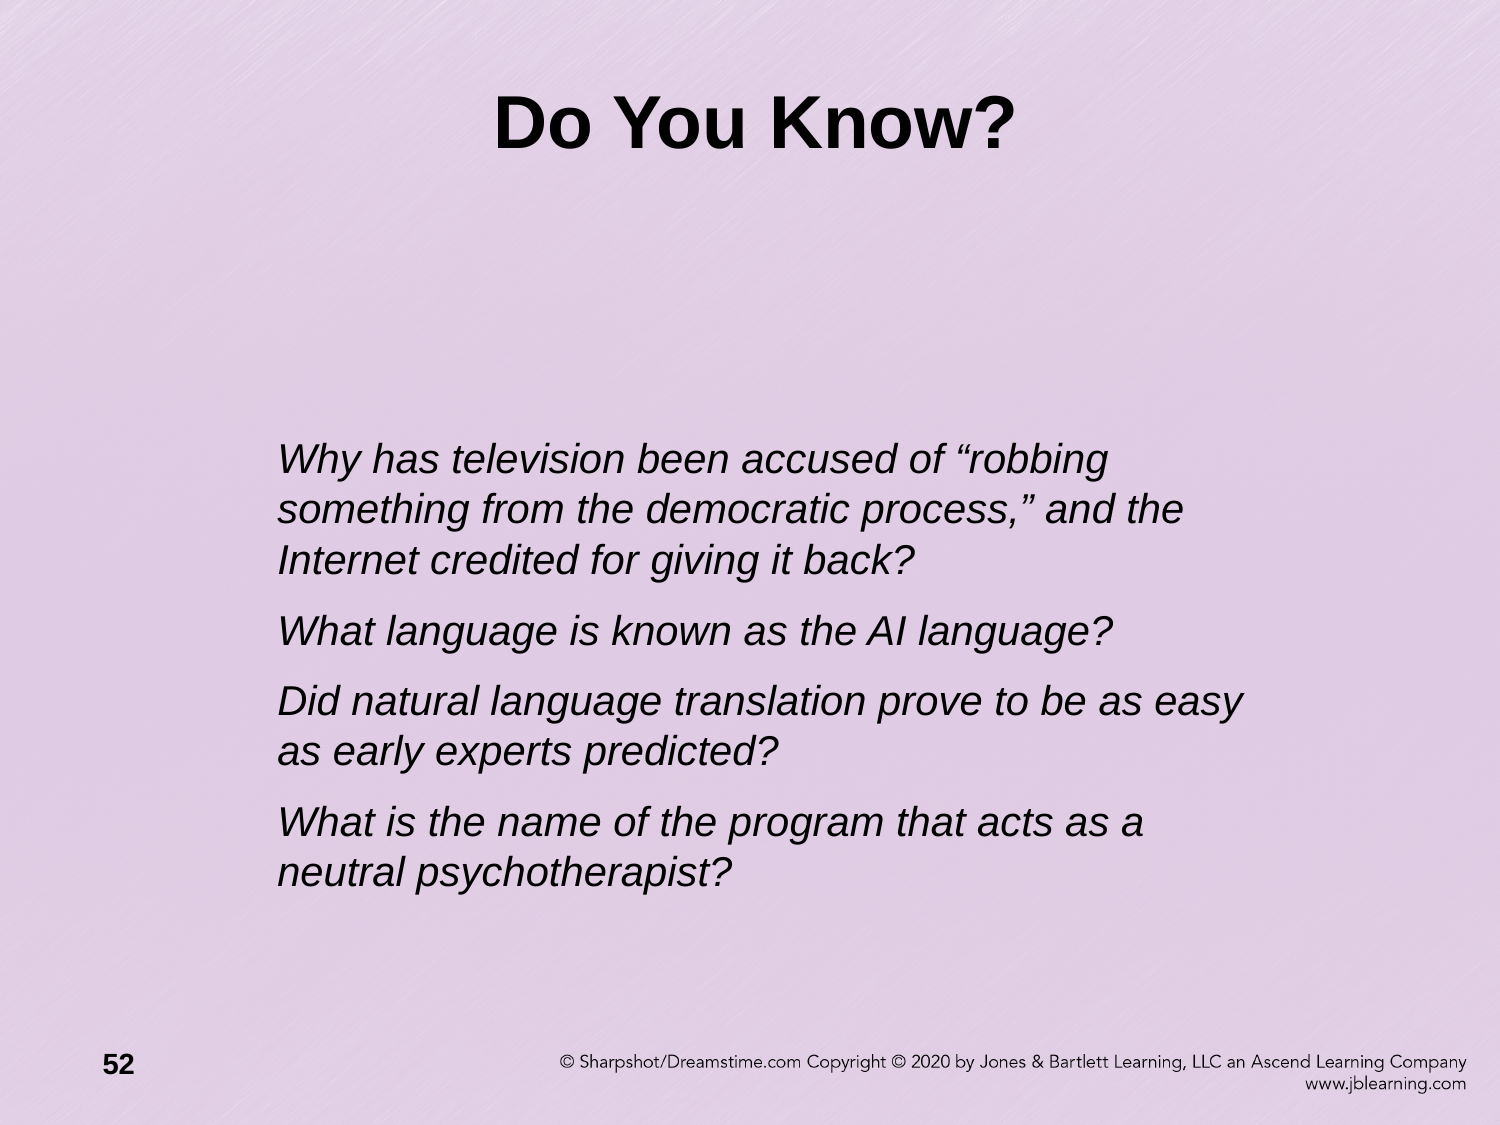

# Do You Know?
Why has television been accused of “robbing something from the democratic process,” and the Internet credited for giving it back?
What language is known as the AI language?
Did natural language translation prove to be as easy as early experts predicted?
What is the name of the program that acts as a neutral psychotherapist?
52